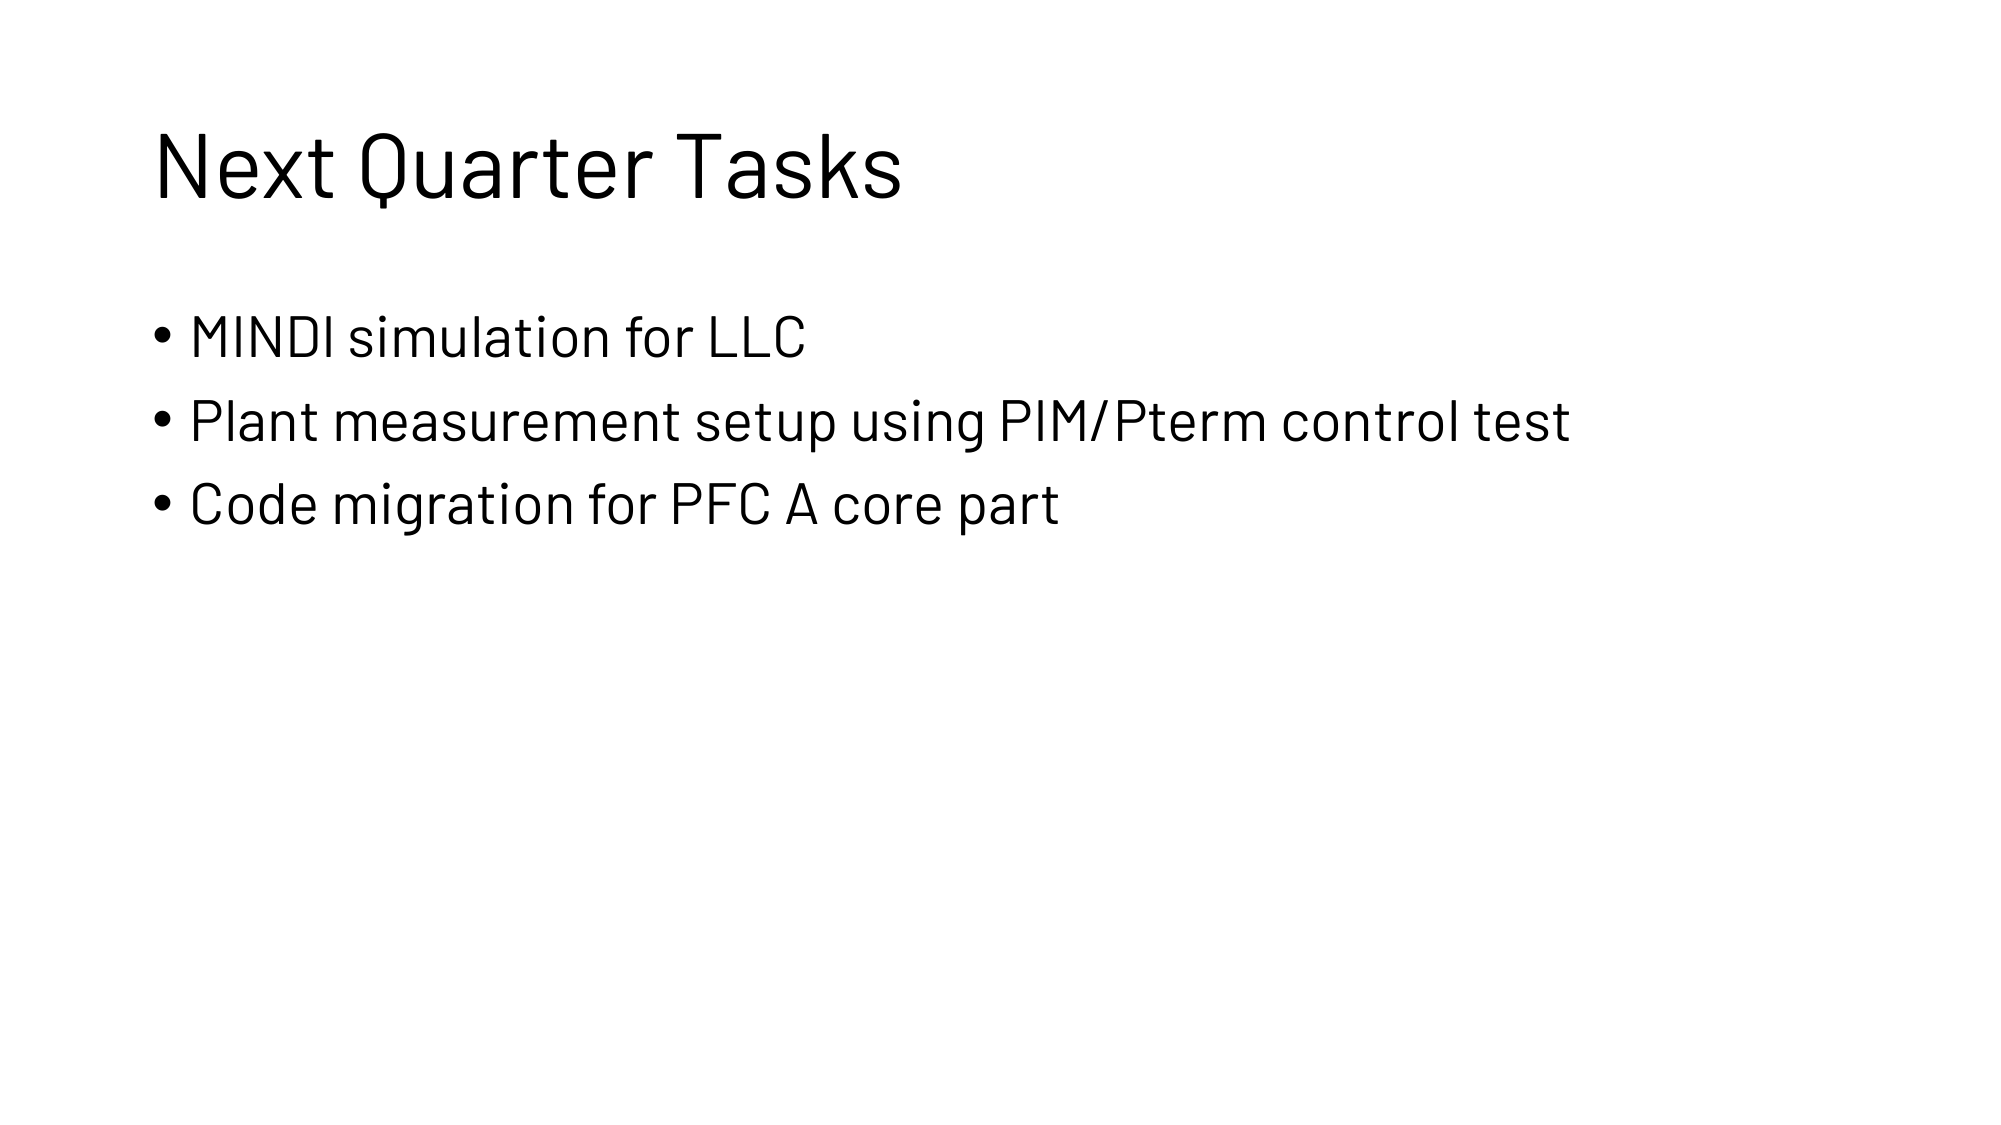

# Next Quarter Tasks
MINDI simulation for LLC
Plant measurement setup using PIM/Pterm control test
Code migration for PFC A core part